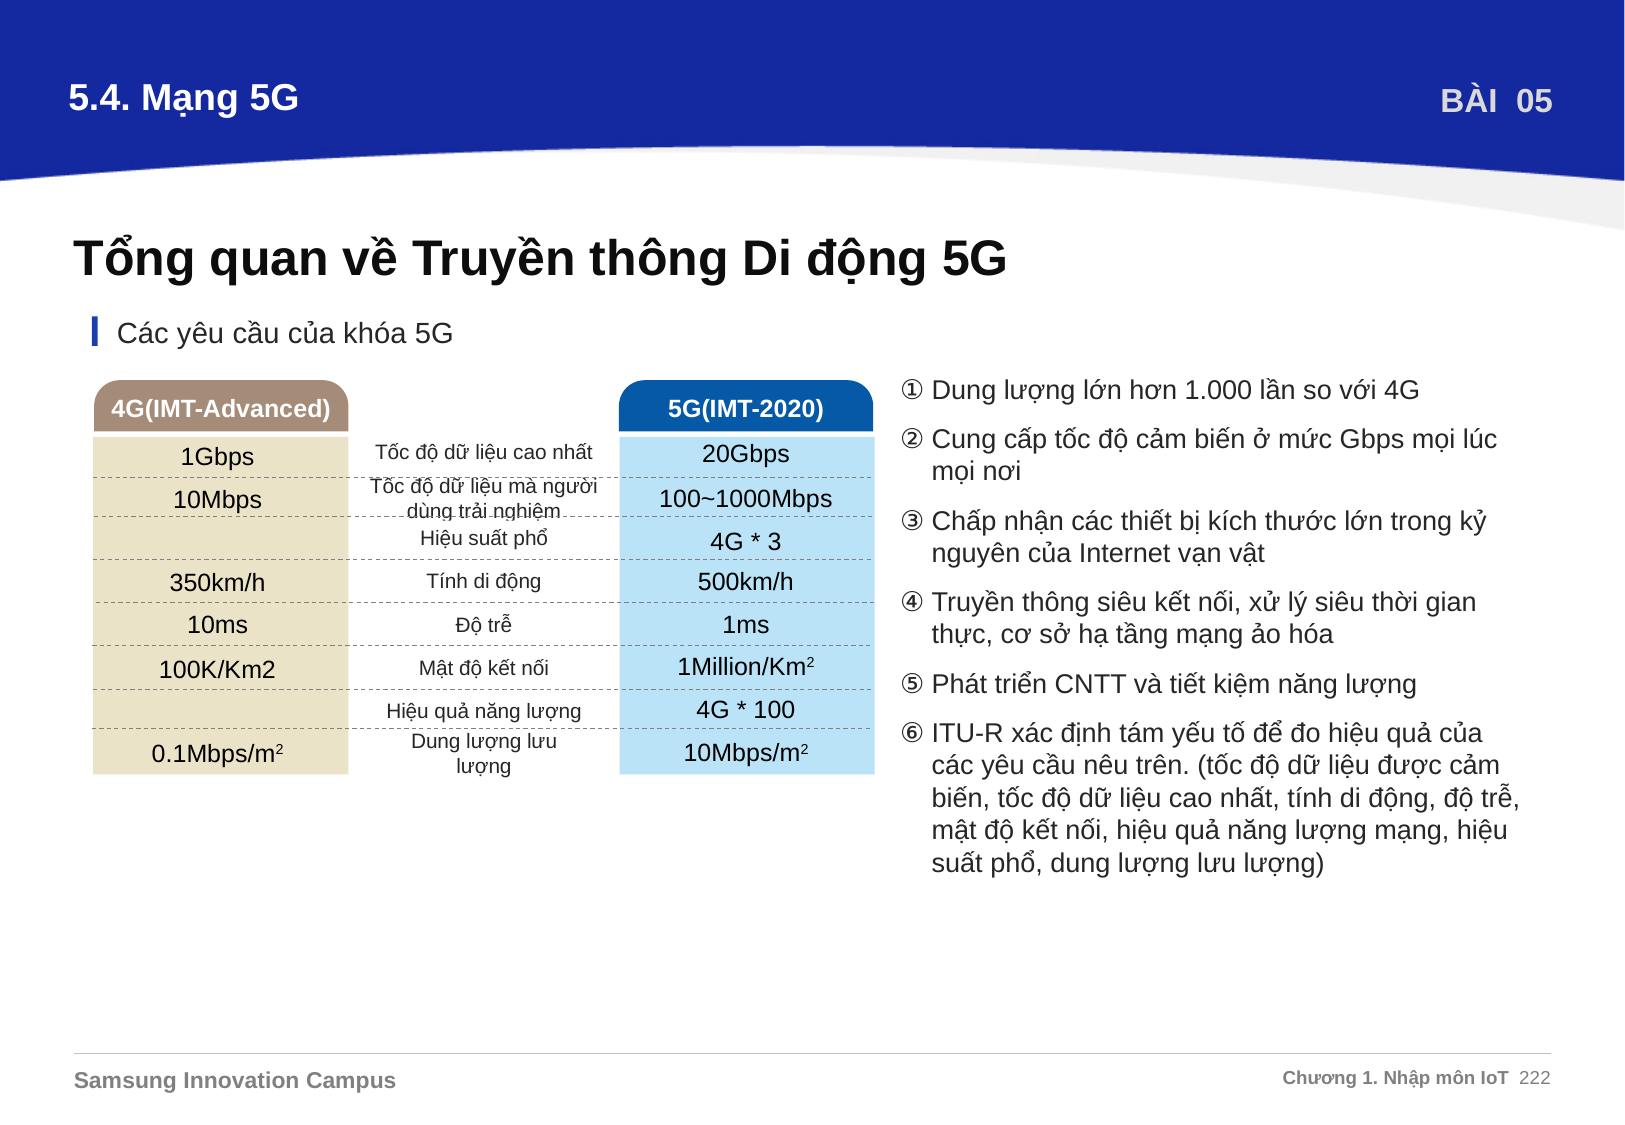

5.4. Mạng 5G

BÀI  05
Tổng quan về Truyền thông Di động 5G
Các yêu cầu của khóa 5G

① Dung lượng lớn hơn 1.000 lần so với 4G
② Cung cấp tốc độ cảm biến ở mức Gbps mọi lúc mọi nơi
③ Chấp nhận các thiết bị kích thước lớn trong kỷ nguyên của Internet vạn vật
④ Truyền thông siêu kết nối, xử lý siêu thời gian thực, cơ sở hạ tầng mạng ảo hóa
⑤ Phát triển CNTT và tiết kiệm năng lượng
⑥ ITU-R xác định tám yếu tố để đo hiệu quả của các yêu cầu nêu trên. (tốc độ dữ liệu được cảm biến, tốc độ dữ liệu cao nhất, tính di động, độ trễ, mật độ kết nối, hiệu quả năng lượng mạng, hiệu suất phổ, dung lượng lưu lượng)
4G(IMT-Advanced)
5G(IMT-2020)
Tốc độ dữ liệu cao nhất
20Gbps
100~1000Mbps
4G * 3
500km/h
1ms
1Million/Km2
4G * 100
10Mbps/m2

1Gbps
Tốc độ dữ liệu mà người dùng trải nghiệm
10Mbps
Hiệu suất phổ
Tính di động
350km/h
10ms
Độ trễ
Mật độ kết nối
100K/Km2
Hiệu quả năng lượng
0.1Mbps/m2
Dung lượng lưu lượng